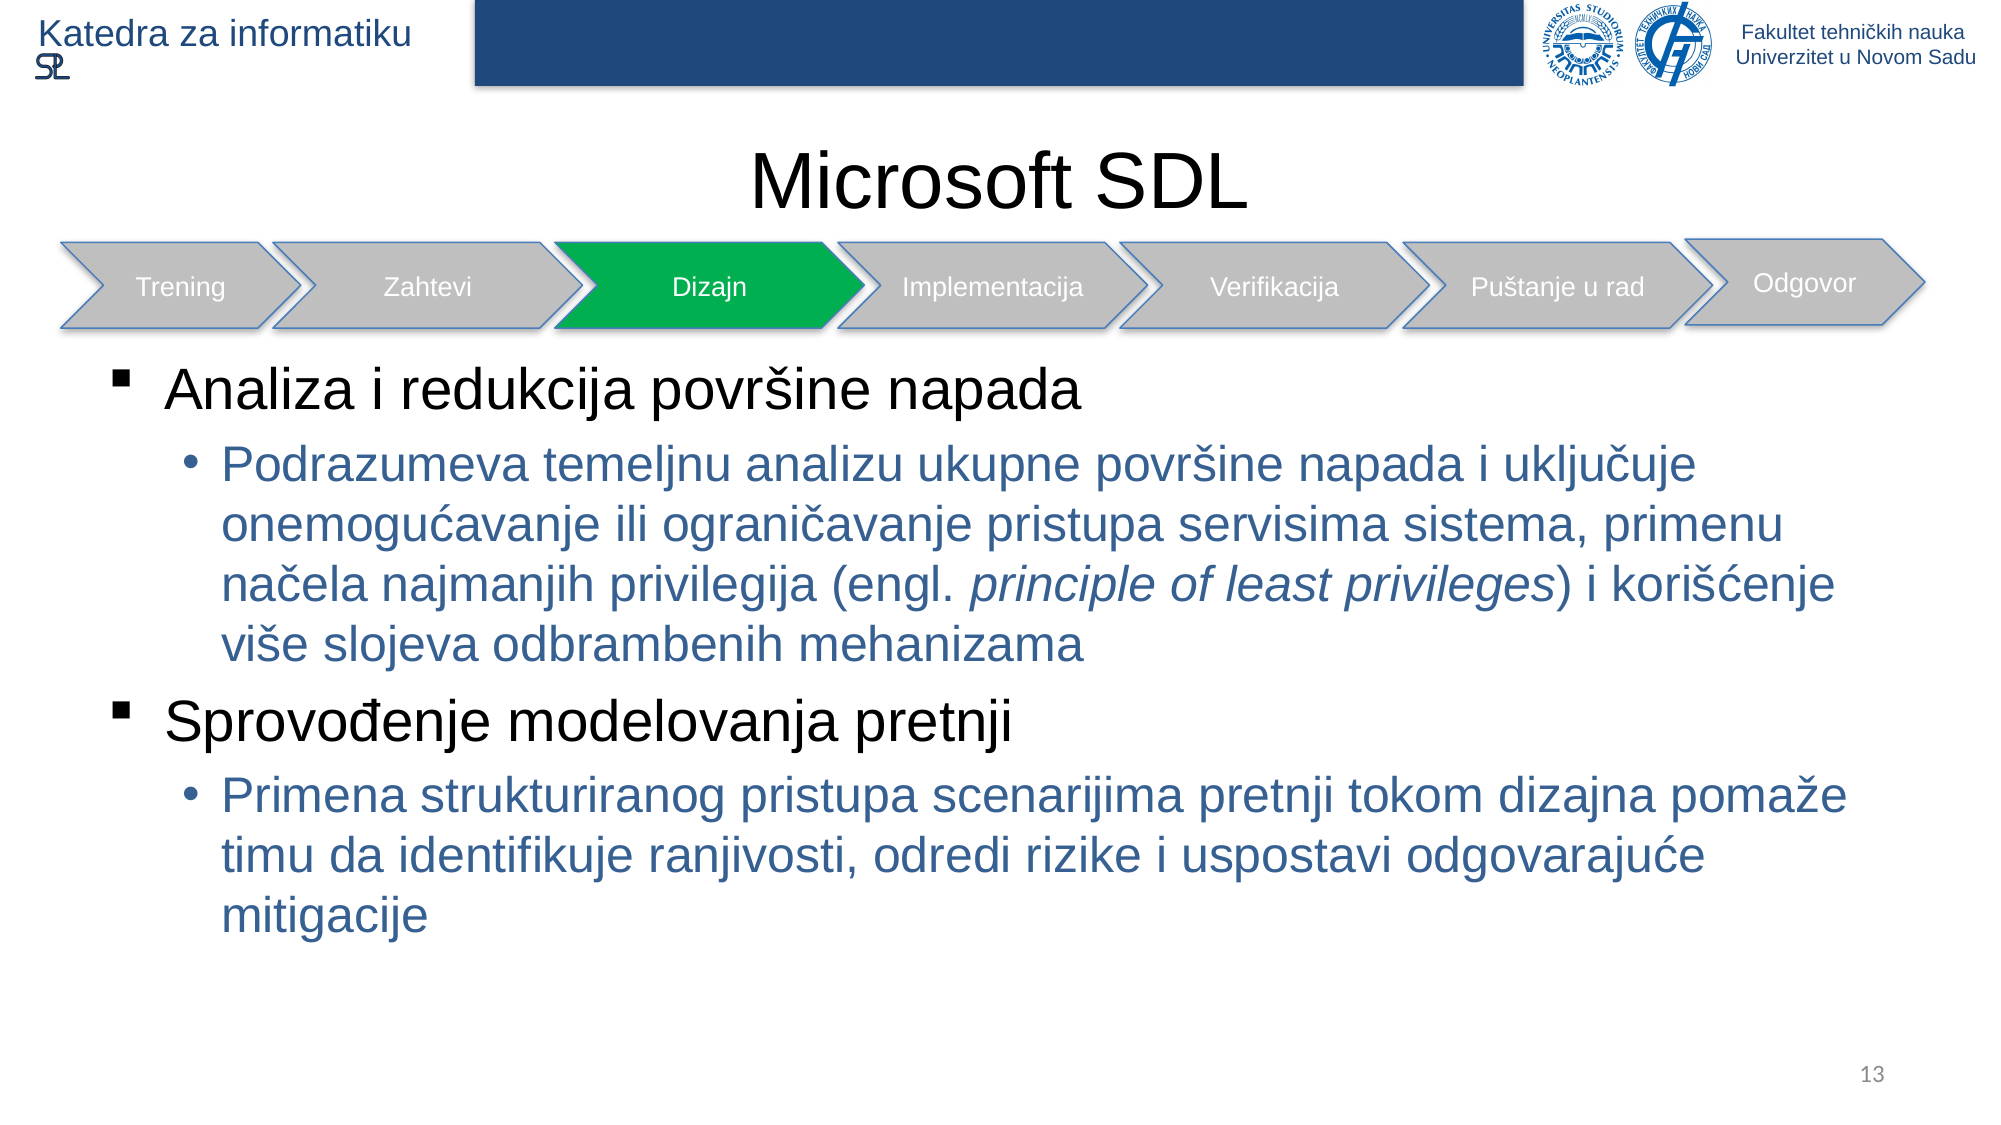

# Microsoft SDL
Odgovor
Trening
Zahtevi
Dizajn
Implementacija
Verifikacija
Puštanje u rad
Analiza i redukcija površine napada
Podrazumeva temeljnu analizu ukupne površine napada i uključuje onemogućavanje ili ograničavanje pristupa servisima sistema, primenu načela najmanjih privilegija (engl. principle of least privileges) i korišćenje više slojeva odbrambenih mehanizama
Sprovođenje modelovanja pretnji
Primena strukturiranog pristupa scenarijima pretnji tokom dizajna pomaže timu da identifikuje ranjivosti, odredi rizike i uspostavi odgovarajuće mitigacije
13